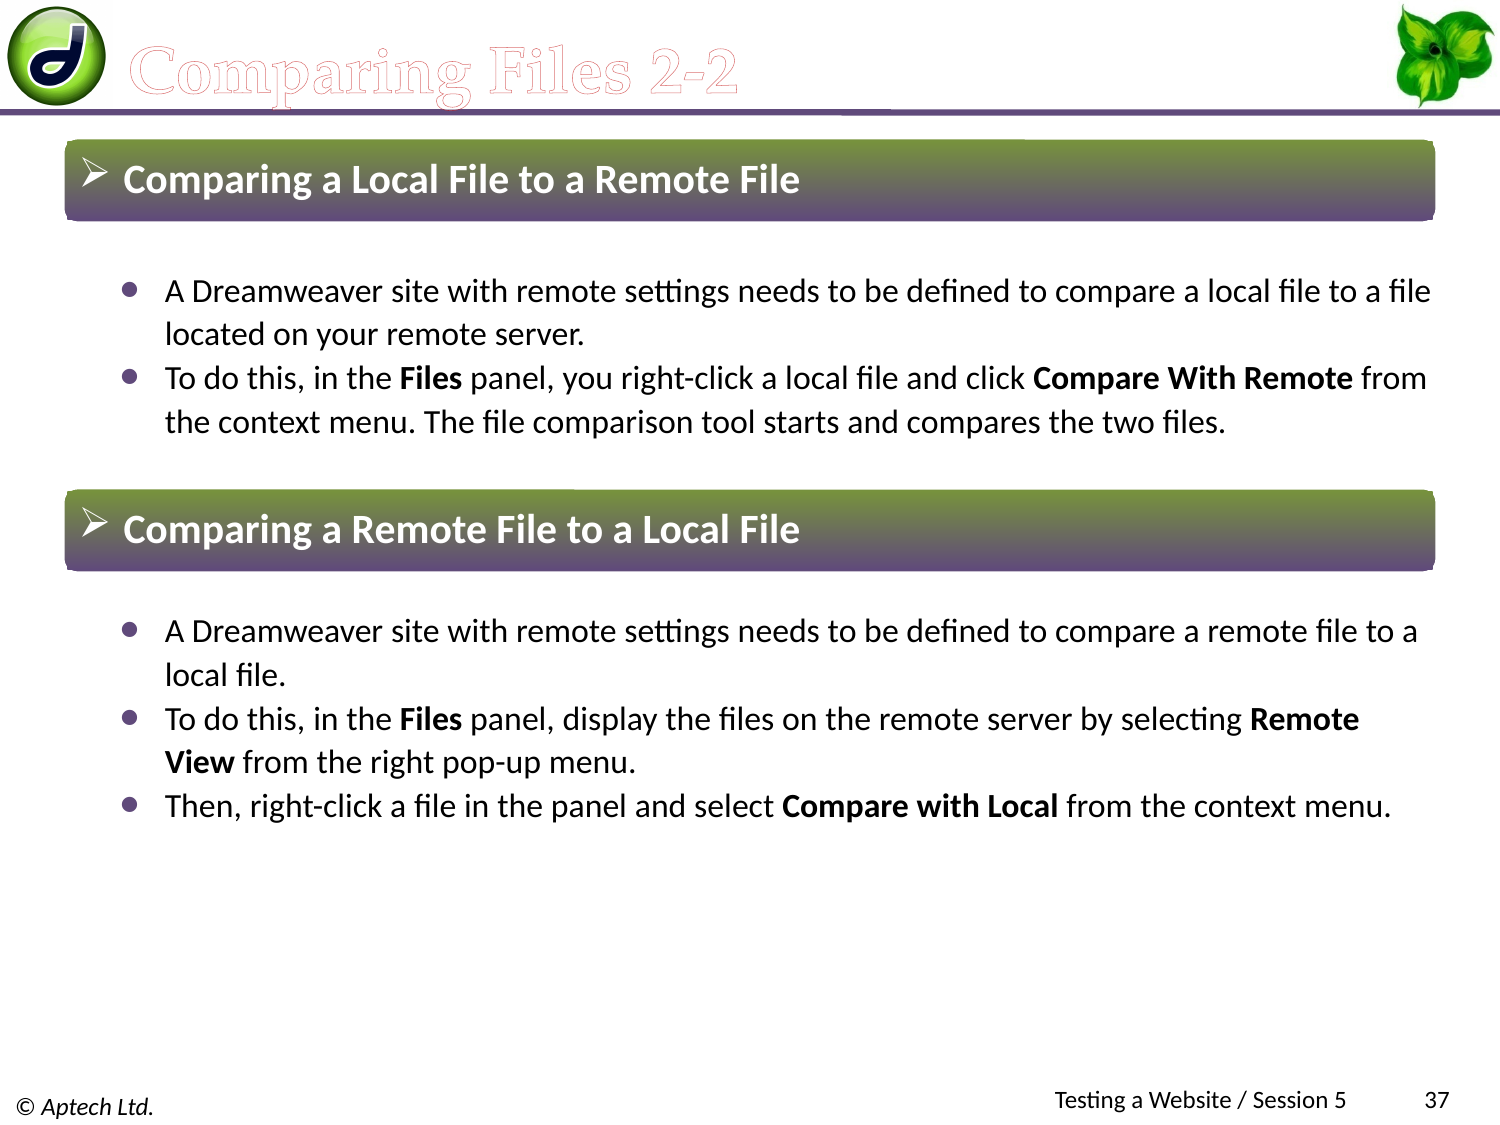

# Comparing Files 2-2

 Comparing a Local File to a Remote File
A Dreamweaver site with remote settings needs to be defined to compare a local file to a file located on your remote server.
To do this, in the Files panel, you right-click a local file and click Compare With Remote from the context menu. The file comparison tool starts and compares the two files.

 Comparing a Remote File to a Local File
A Dreamweaver site with remote settings needs to be defined to compare a remote file to a local file.
To do this, in the Files panel, display the files on the remote server by selecting Remote View from the right pop-up menu.
Then, right-click a file in the panel and select Compare with Local from the context menu.
Testing a Website / Session 5
37